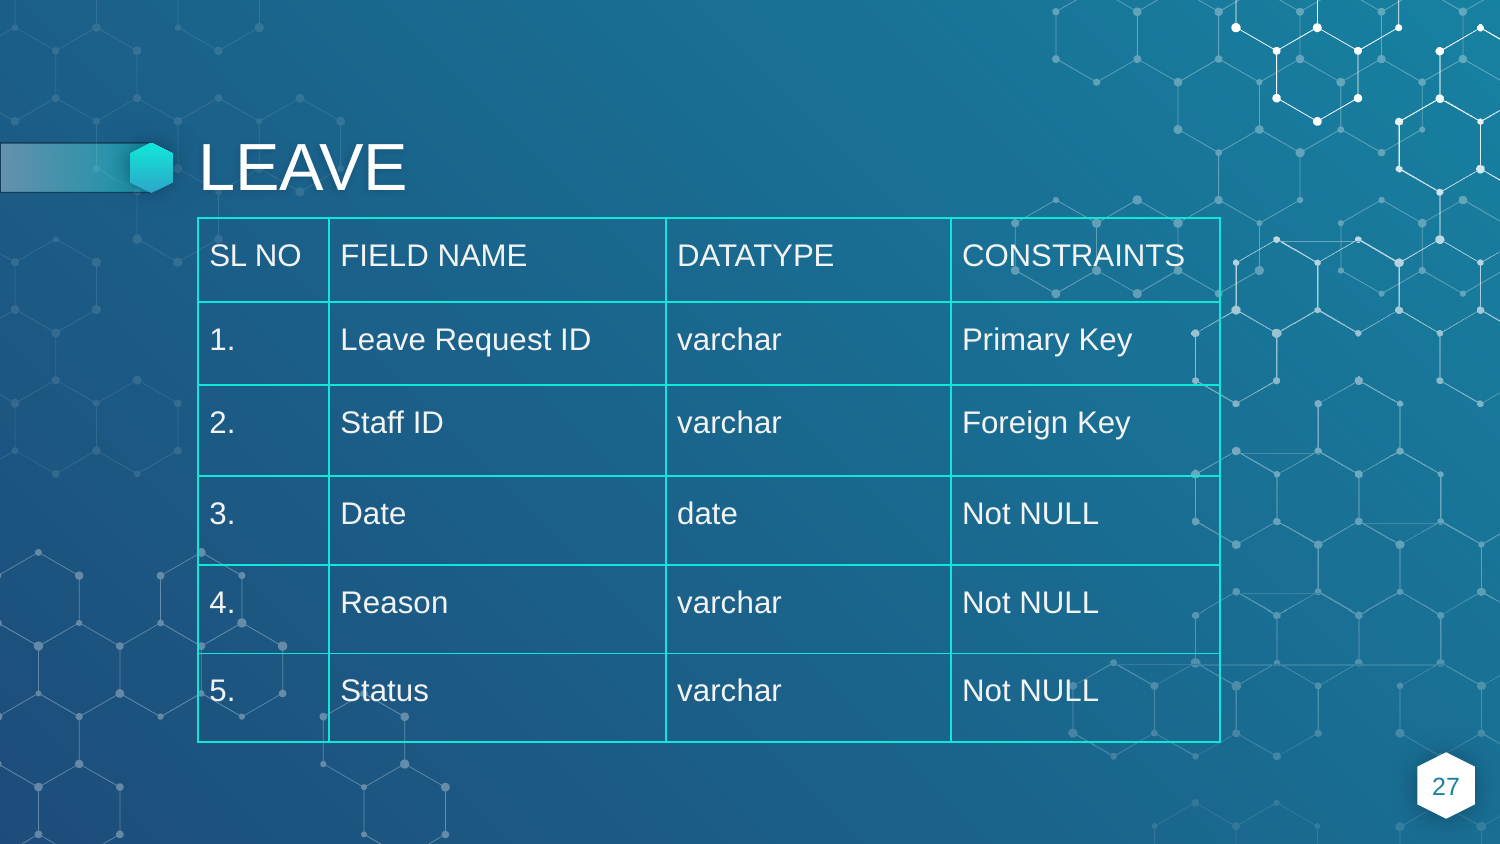

# LEAVE
| SL NO | FIELD NAME | DATATYPE | CONSTRAINTS |
| --- | --- | --- | --- |
| 1. | Leave Request ID | varchar | Primary Key |
| 2. | Staff ID | varchar | Foreign Key |
| 3. | Date | date | Not NULL |
| 4. | Reason | varchar | Not NULL |
| 5. | Status | varchar | Not NULL |
27